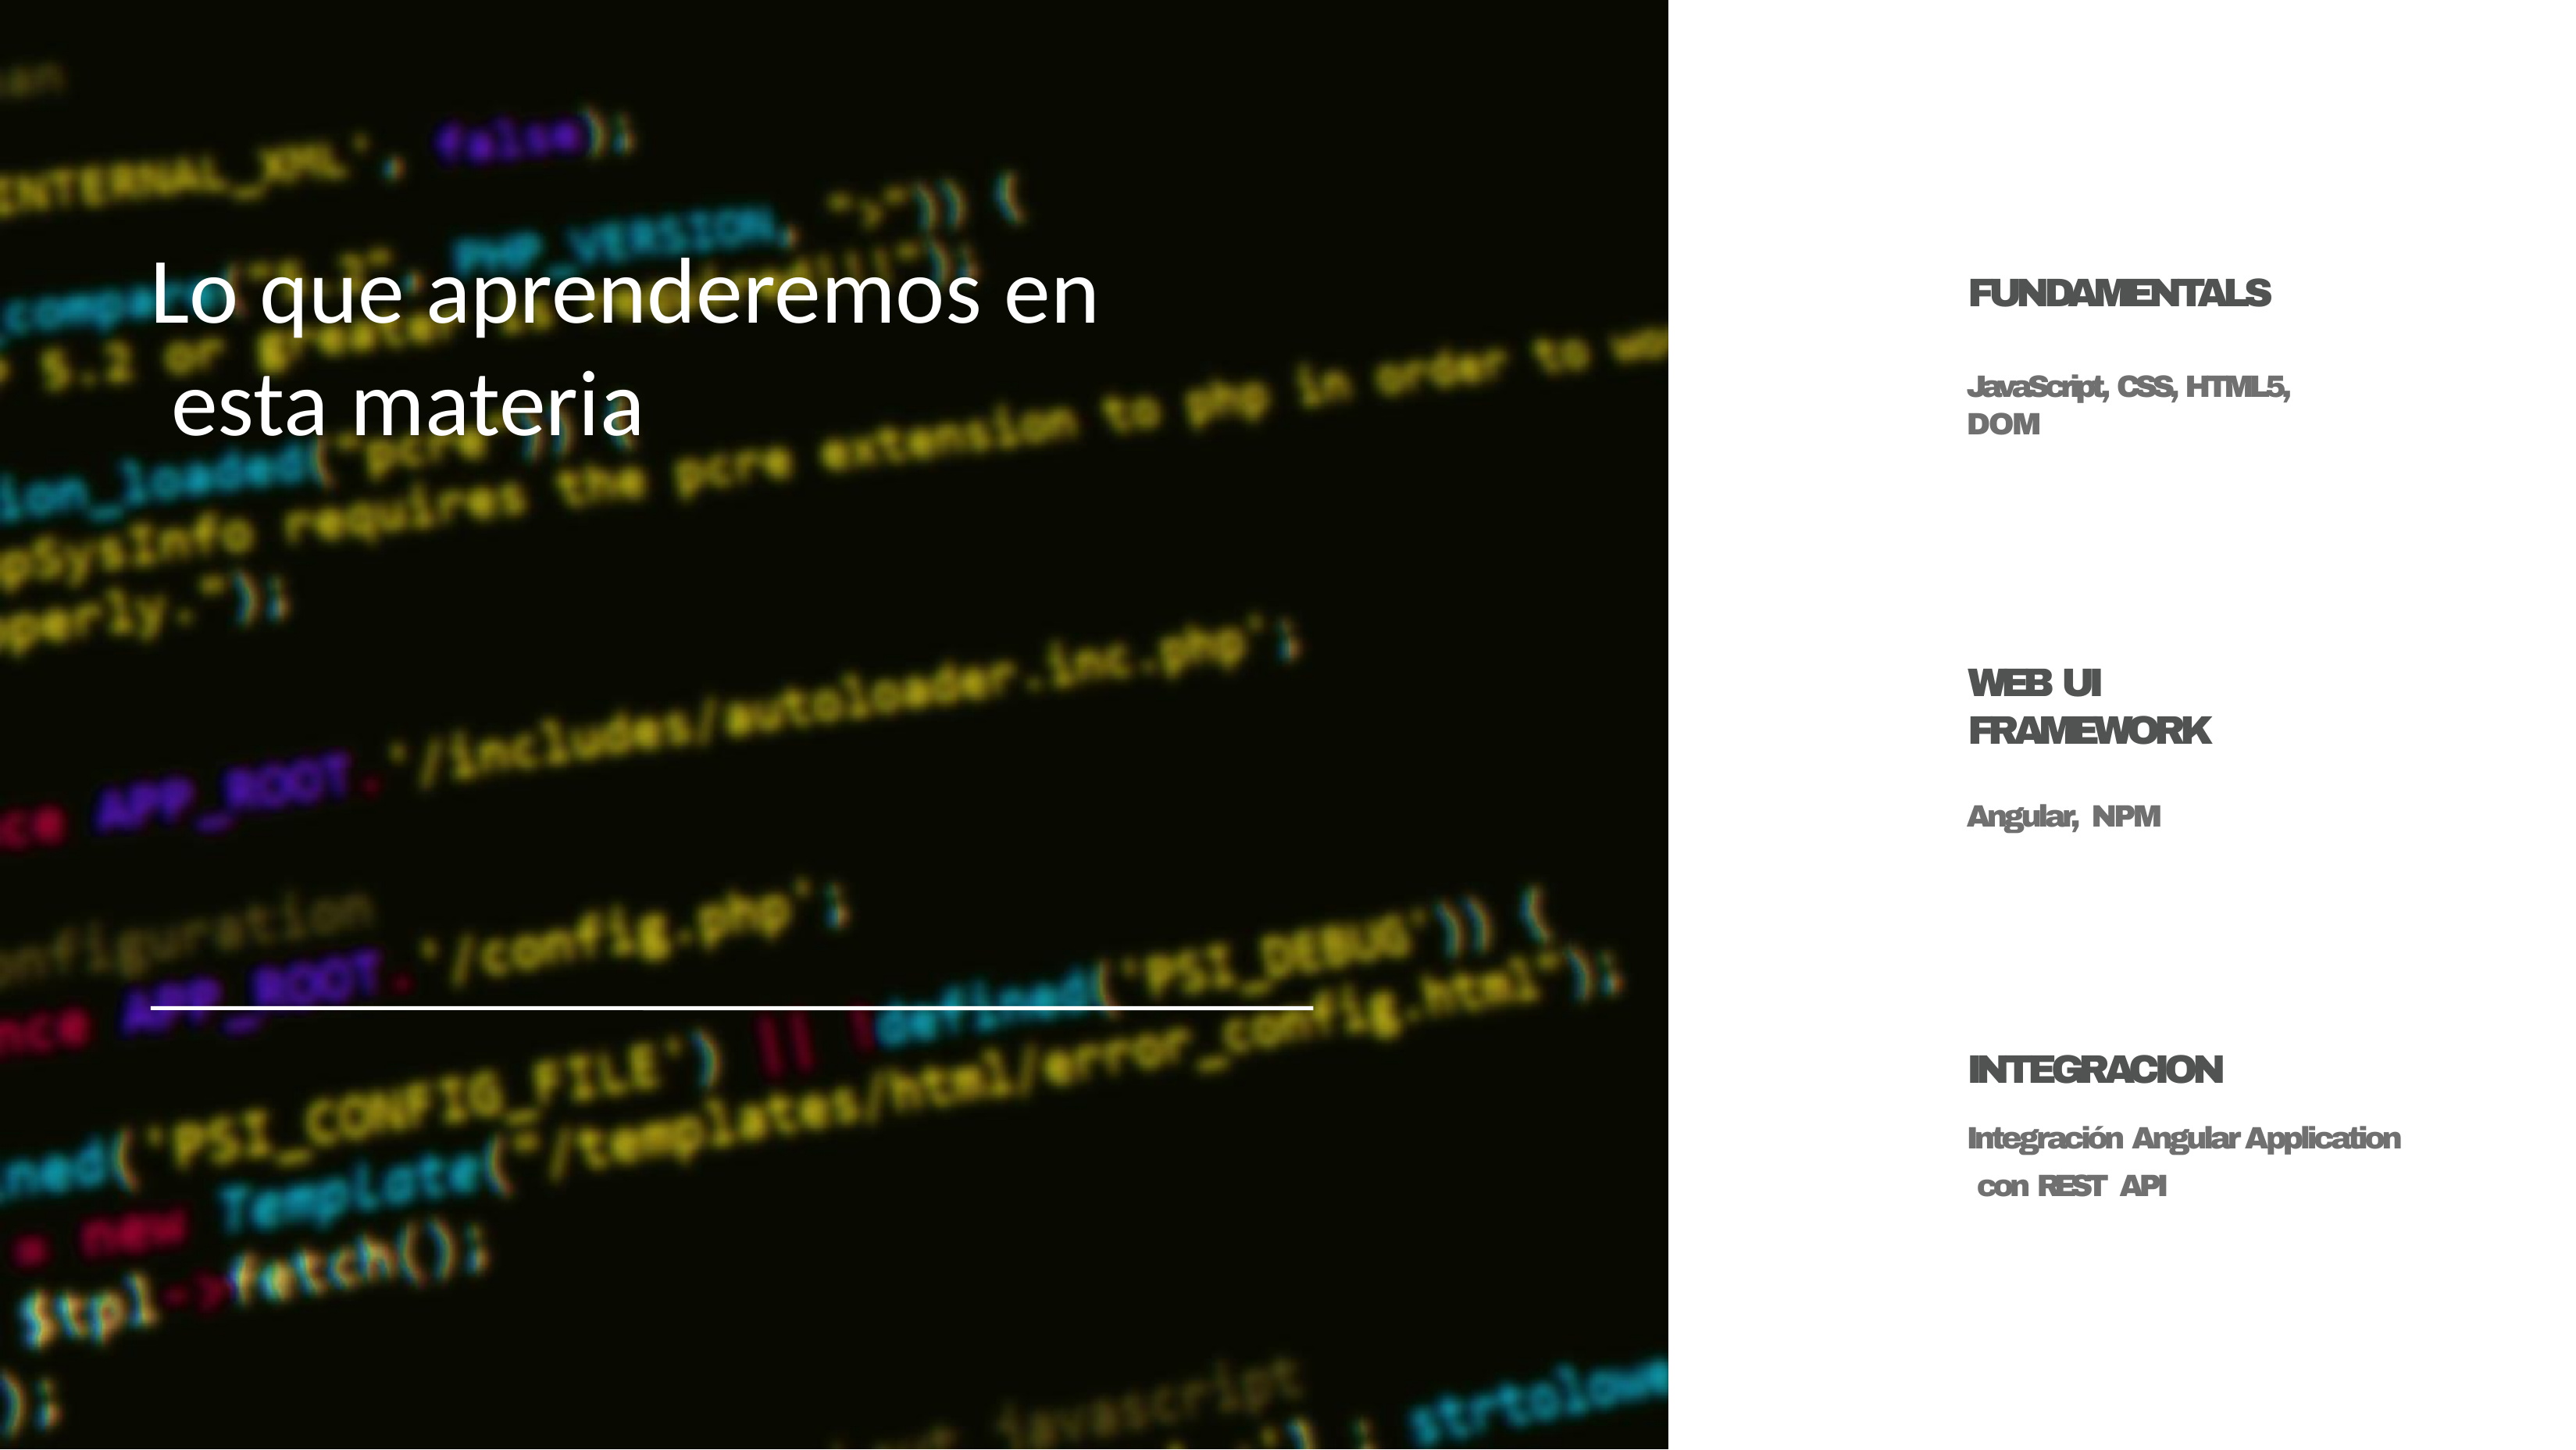

# Lo que aprenderemos en  esta materia
FUNDAMENTALS
JavaScript, CSS, HTML5, DOM
WEB UI FRAMEWORK

Angular, NPM

INTEGRACION
Integración Angular Application  con REST API